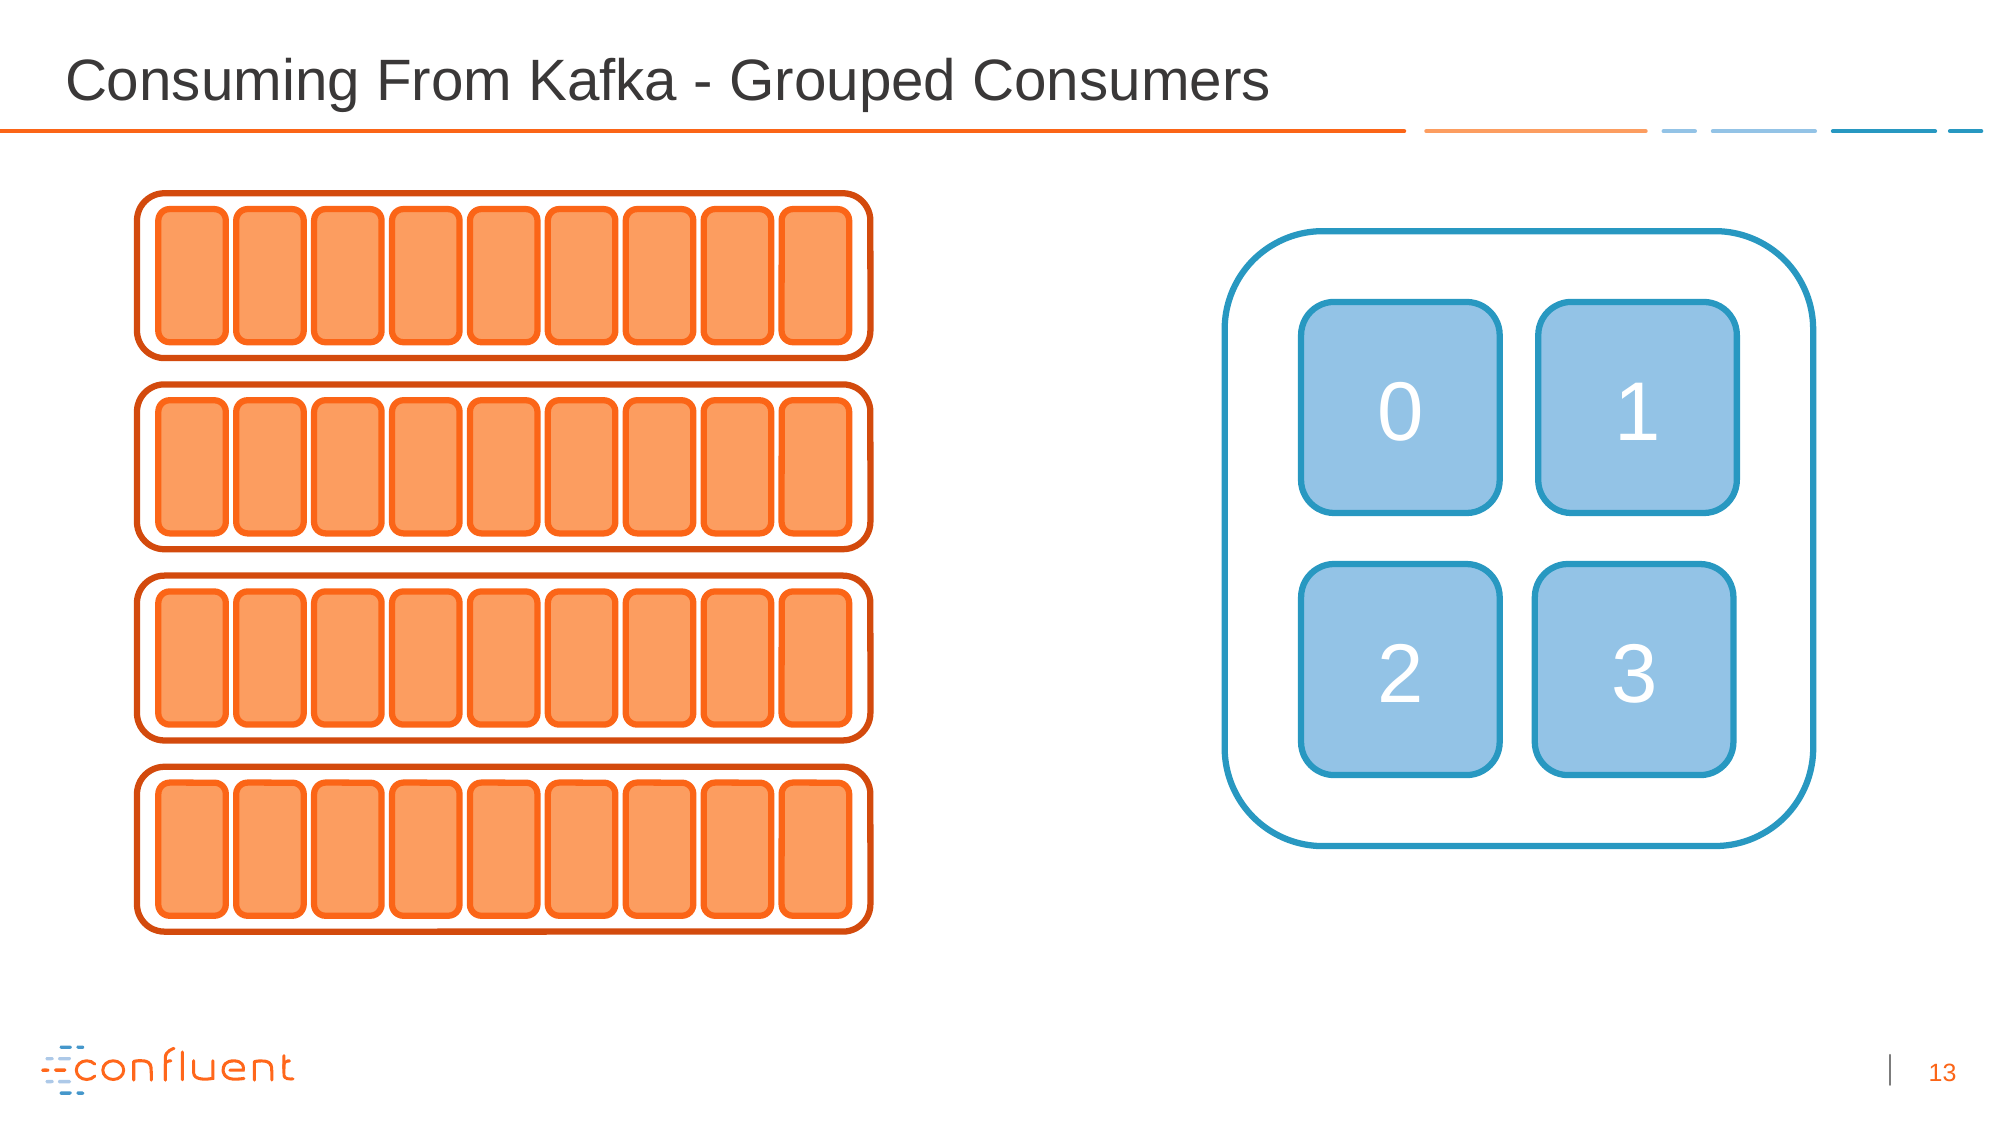

# Consuming From Kafka - Grouped Consumers

0
1
2
3